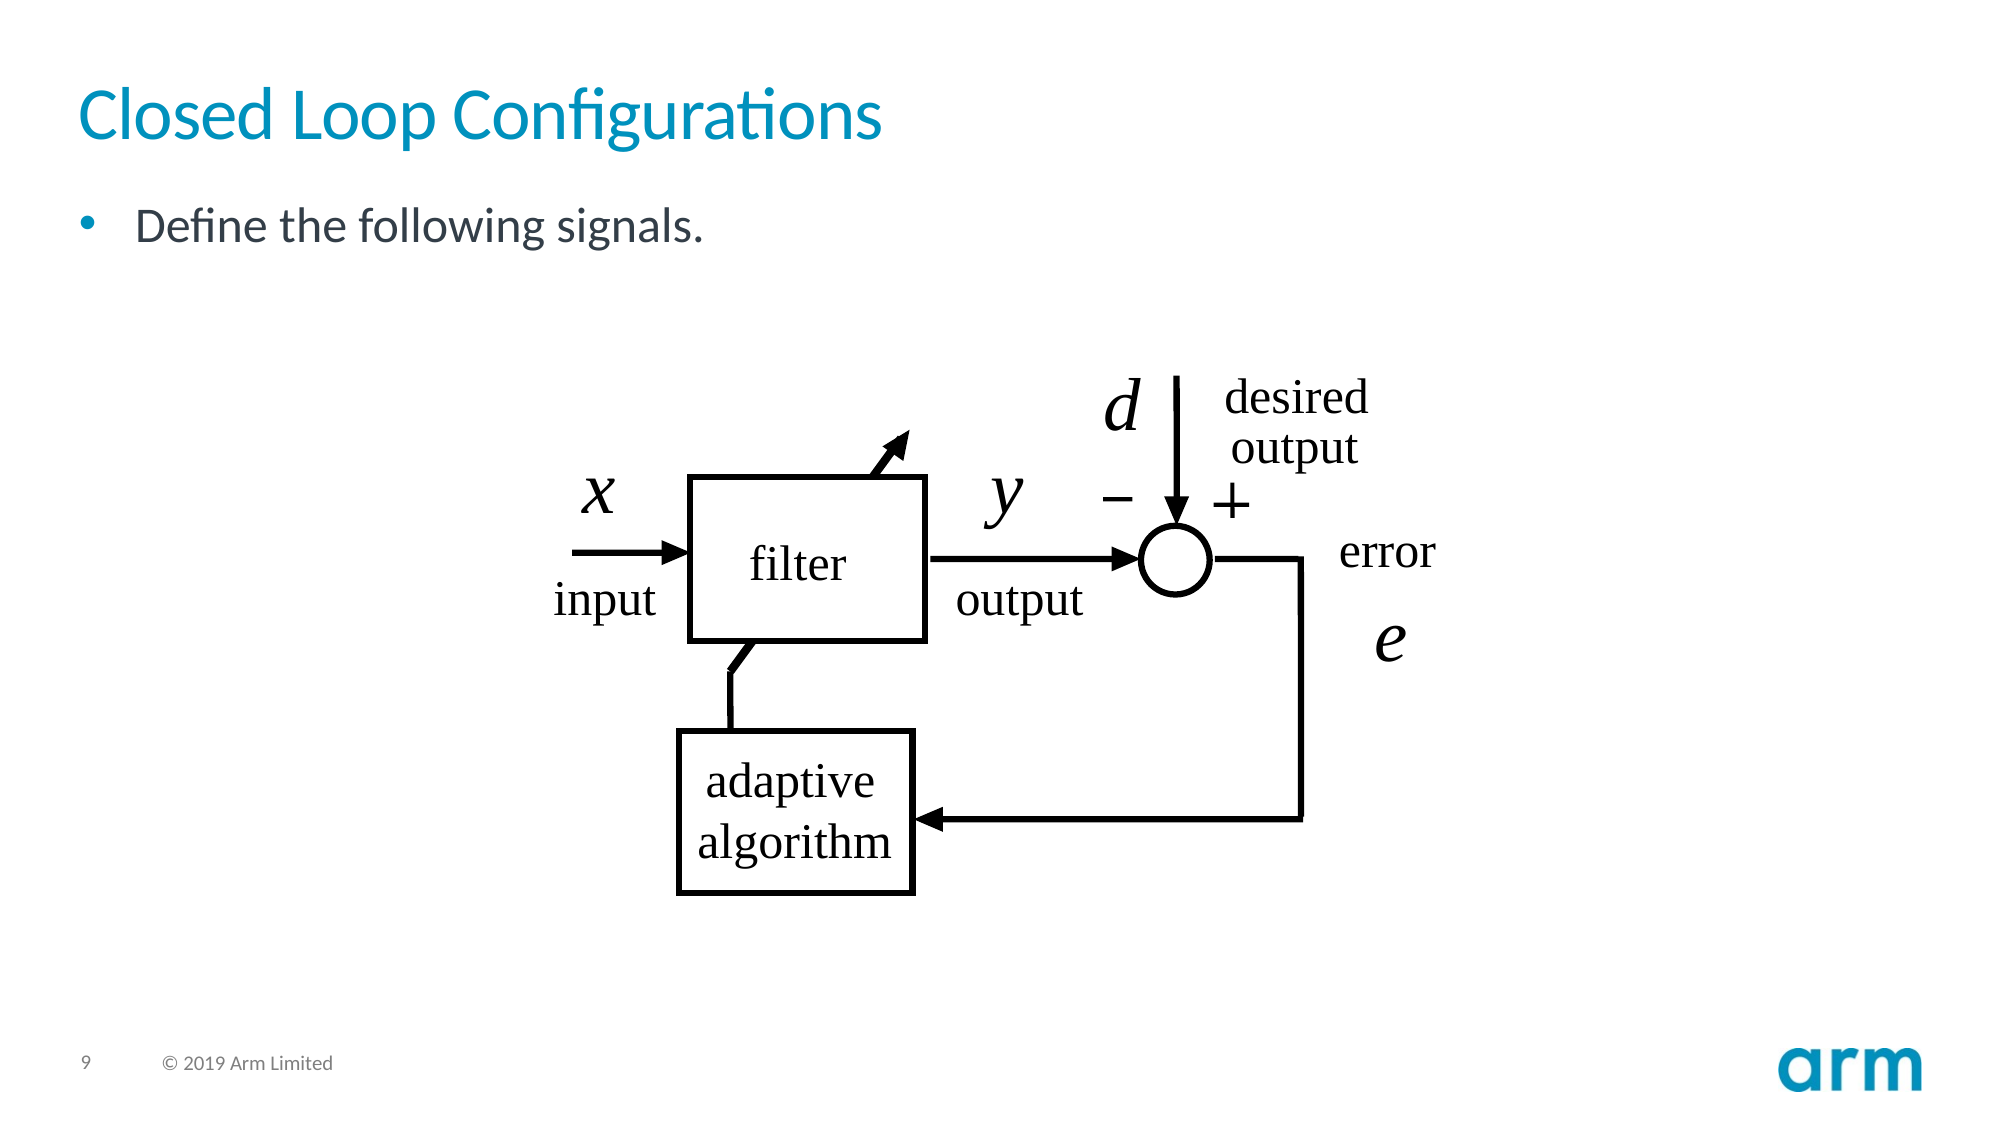

# Closed Loop Configurations
Define the following signals.
d

desired

output

x
y

error

filter

input
output
e

adaptive

algorithm